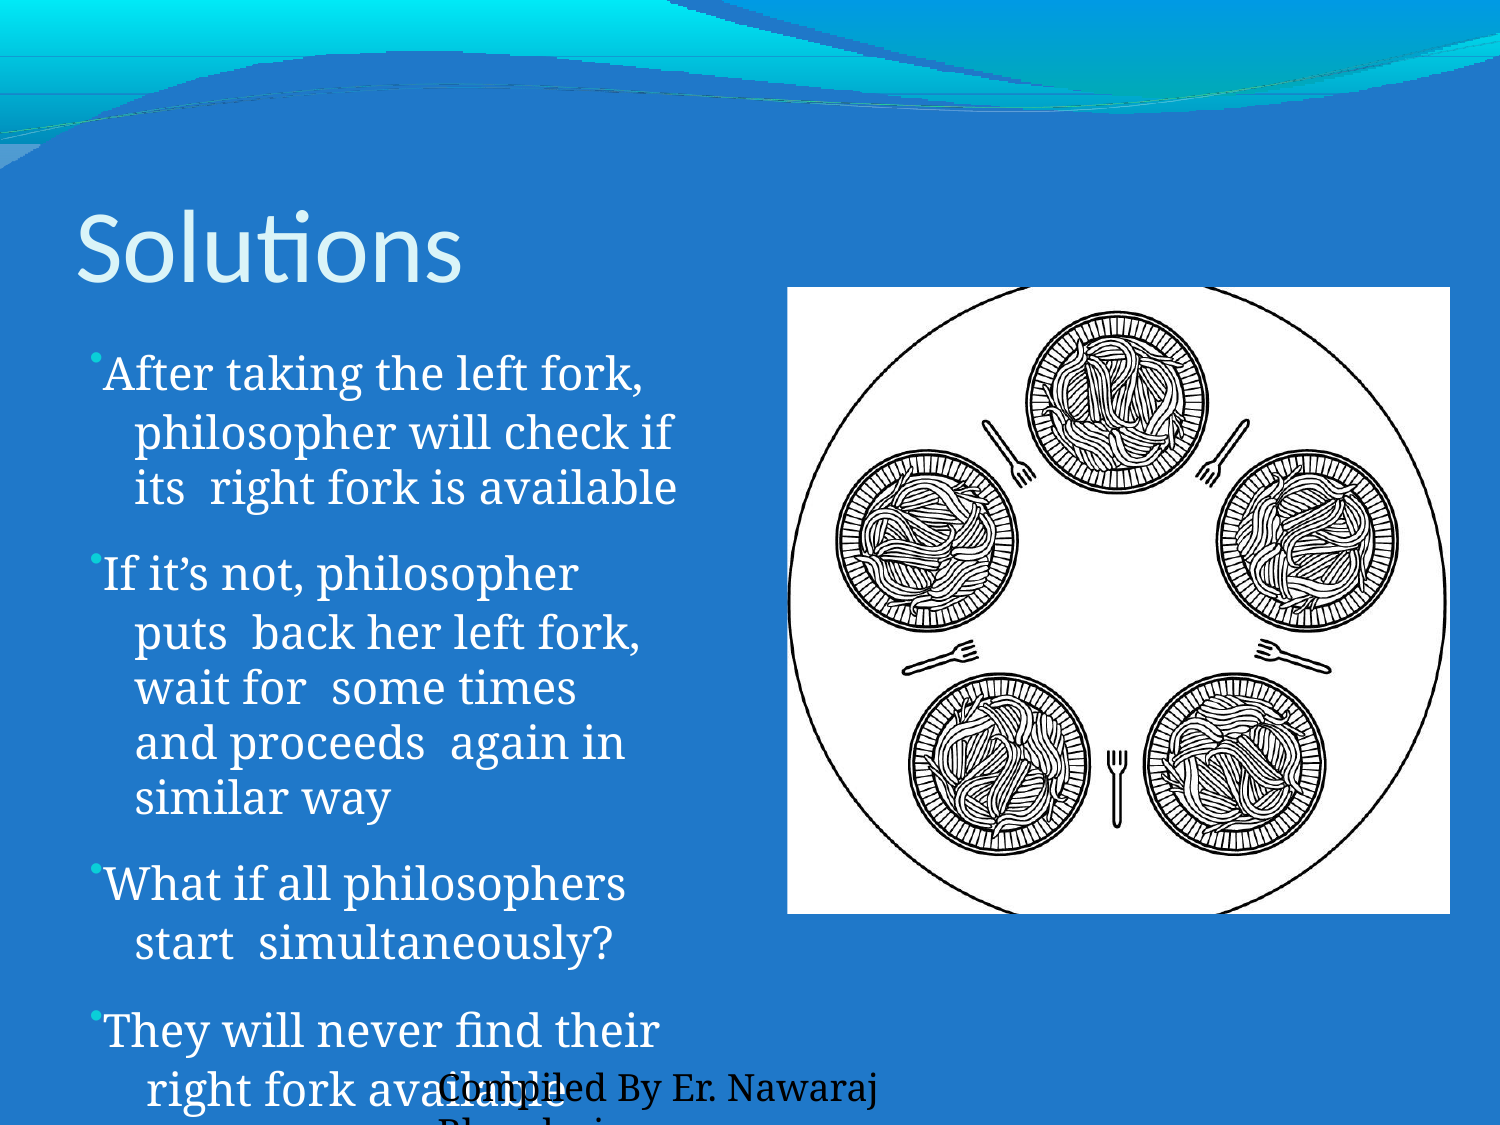

# Solutions

•After taking the left fork,  philosopher will check if its  right fork is available
•If it’s not, philosopher puts  back her left fork, wait for  some times and proceeds  again in similar way
•What if all philosophers start  simultaneously?
•They will never find their  right fork available causing  starvation
Compiled By Er. Nawaraj Bhandari